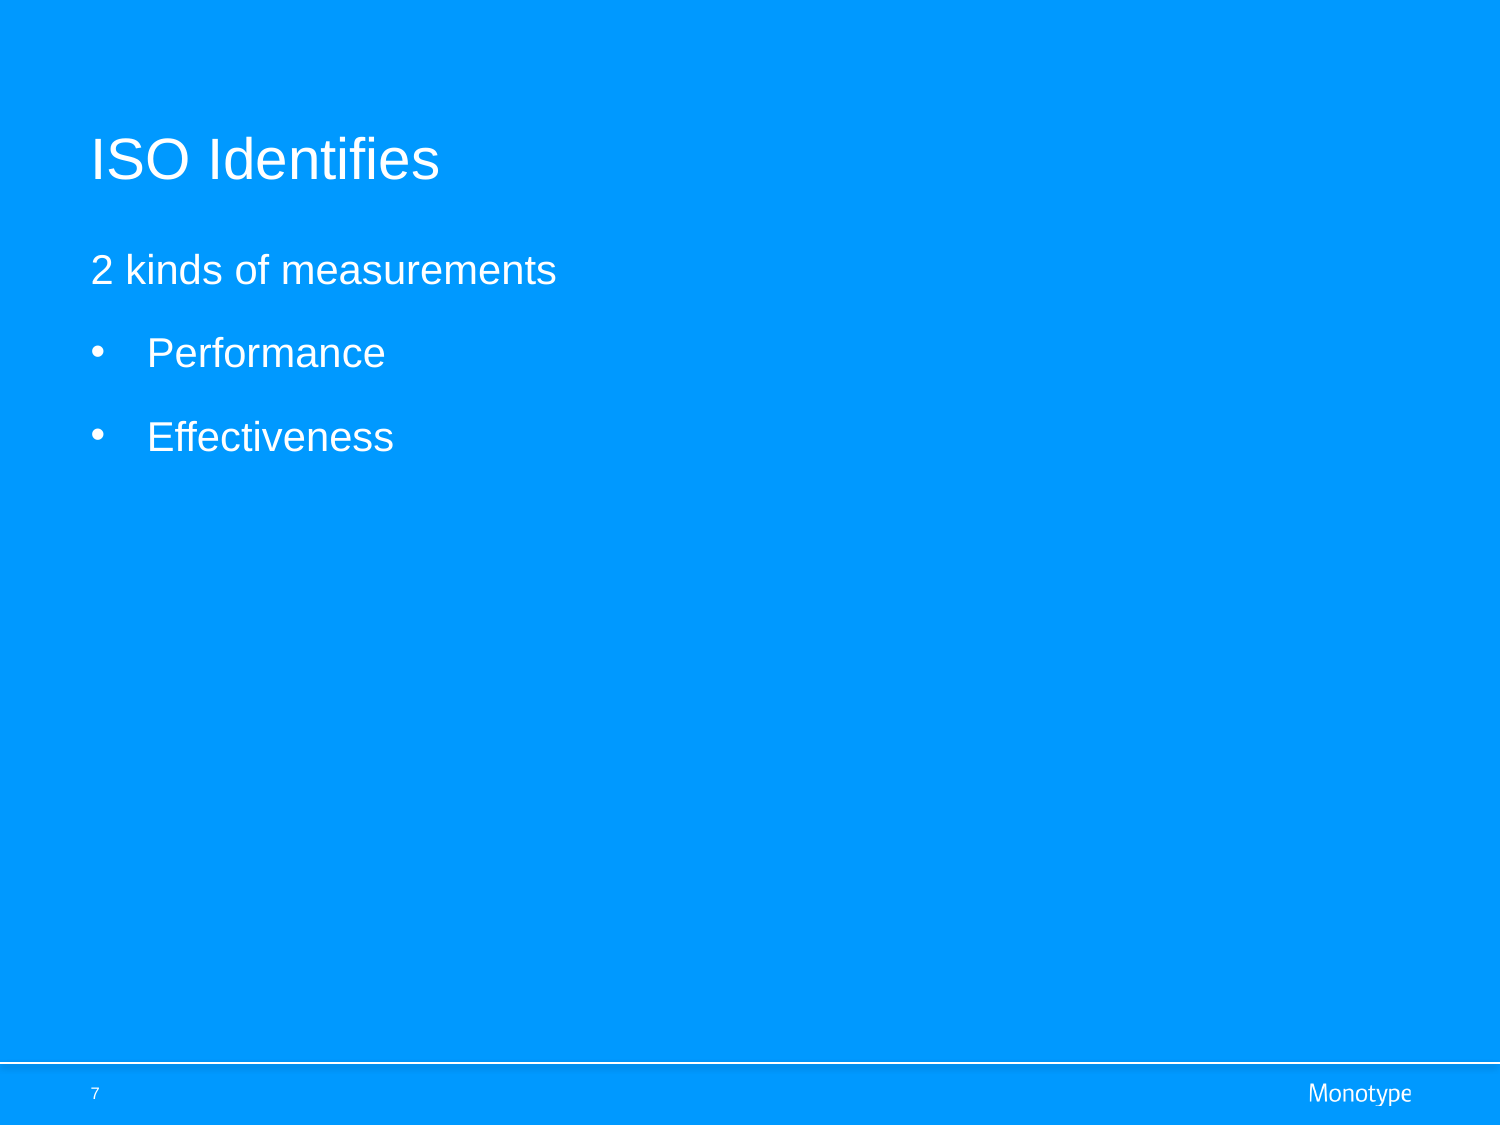

# ISO Identifies
2 kinds of measurements
Performance
Effectiveness
7